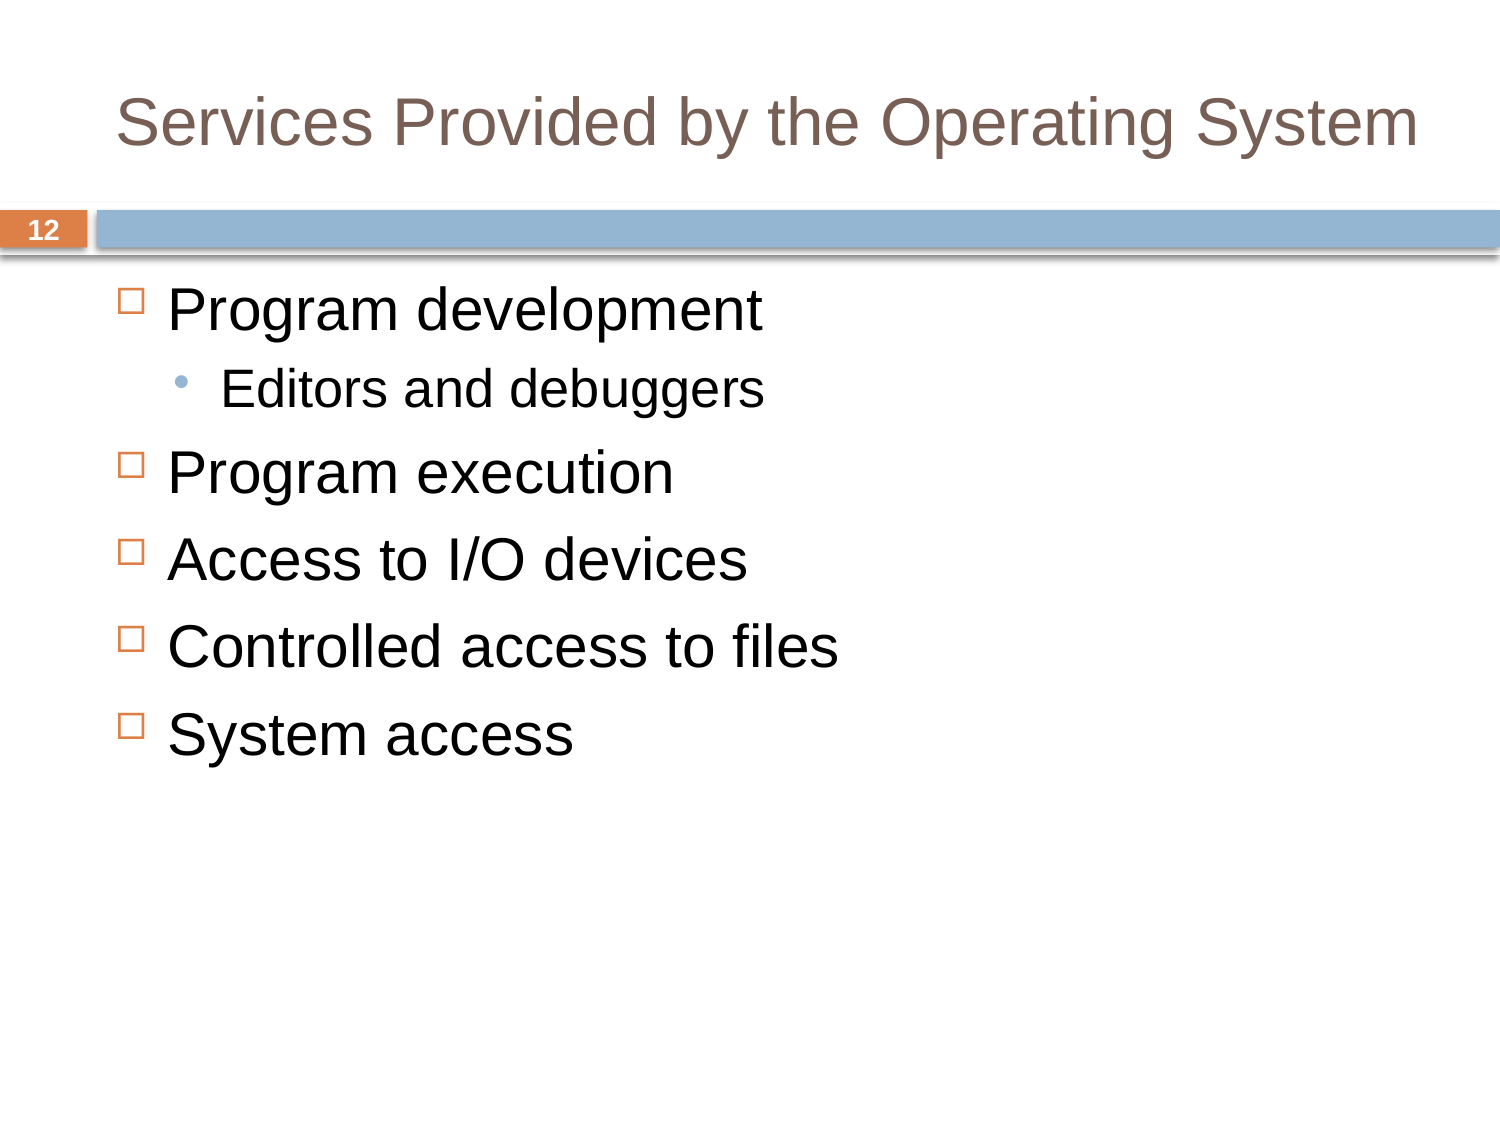

# Services Provided by the Operating System
12
Program development
Editors and debuggers
Program execution
Access to I/O devices
Controlled access to files
System access